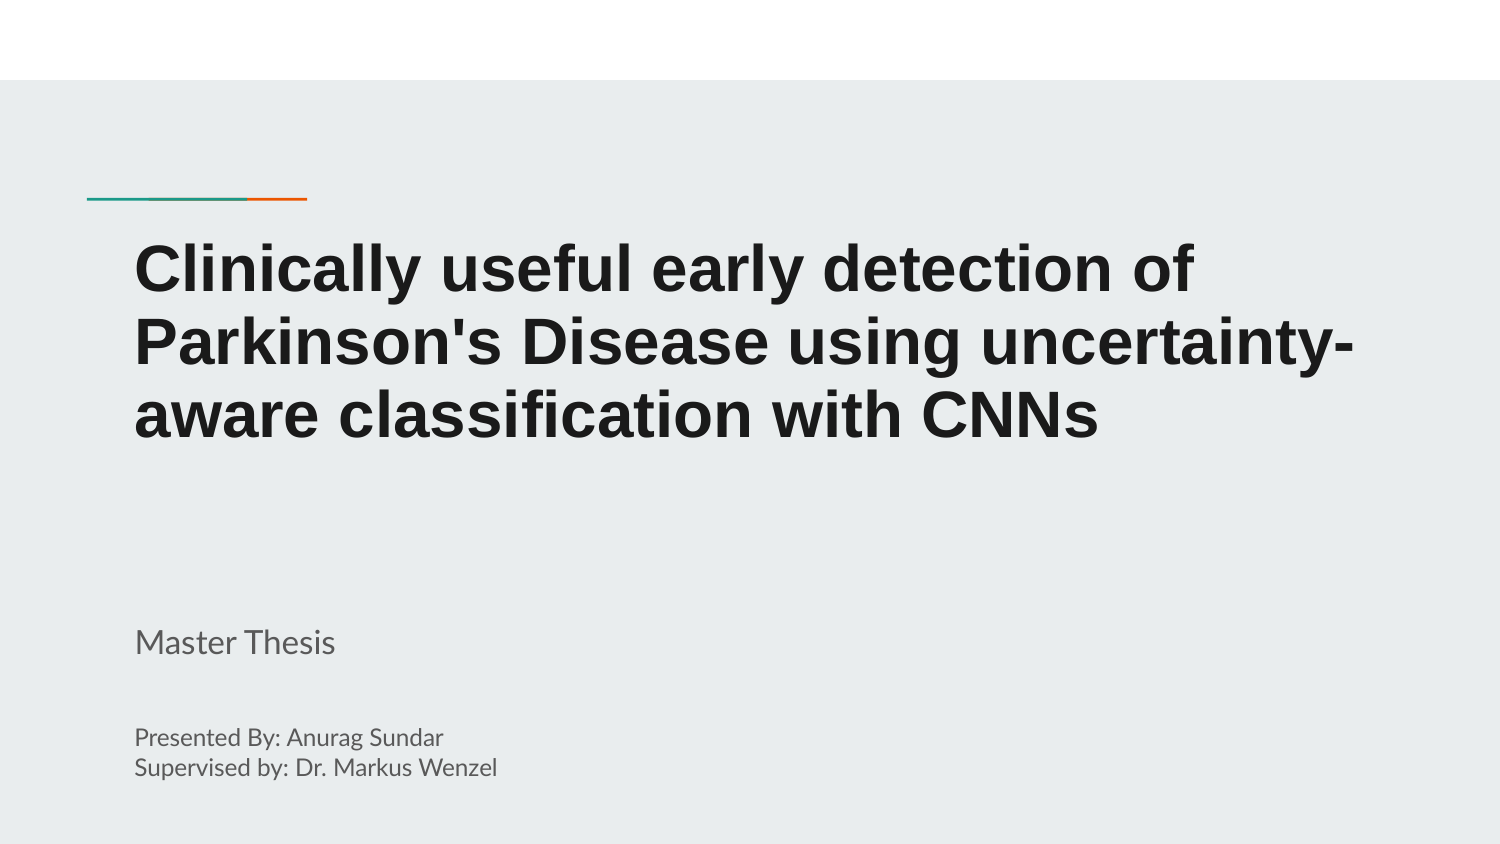

# Clinically useful early detection of Parkinson's Disease using uncertainty-aware classification with CNNs
Master Thesis
Presented By: Anurag Sundar
Supervised by: Dr. Markus Wenzel